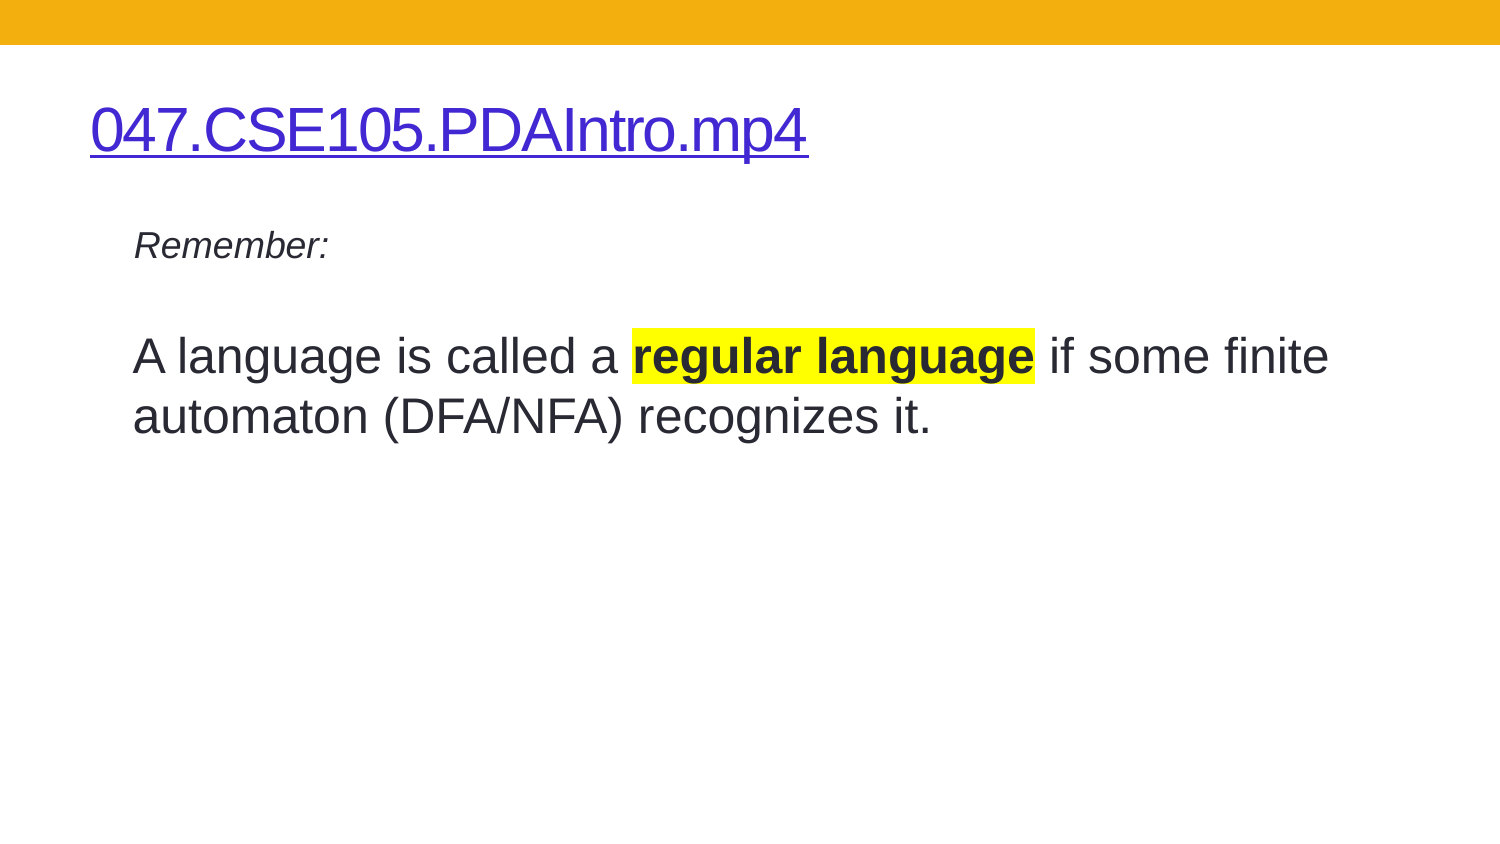

# 047.CSE105.PDAIntro.mp4
Remember:
A language is called a regular language if some finite automaton (DFA/NFA) recognizes it.